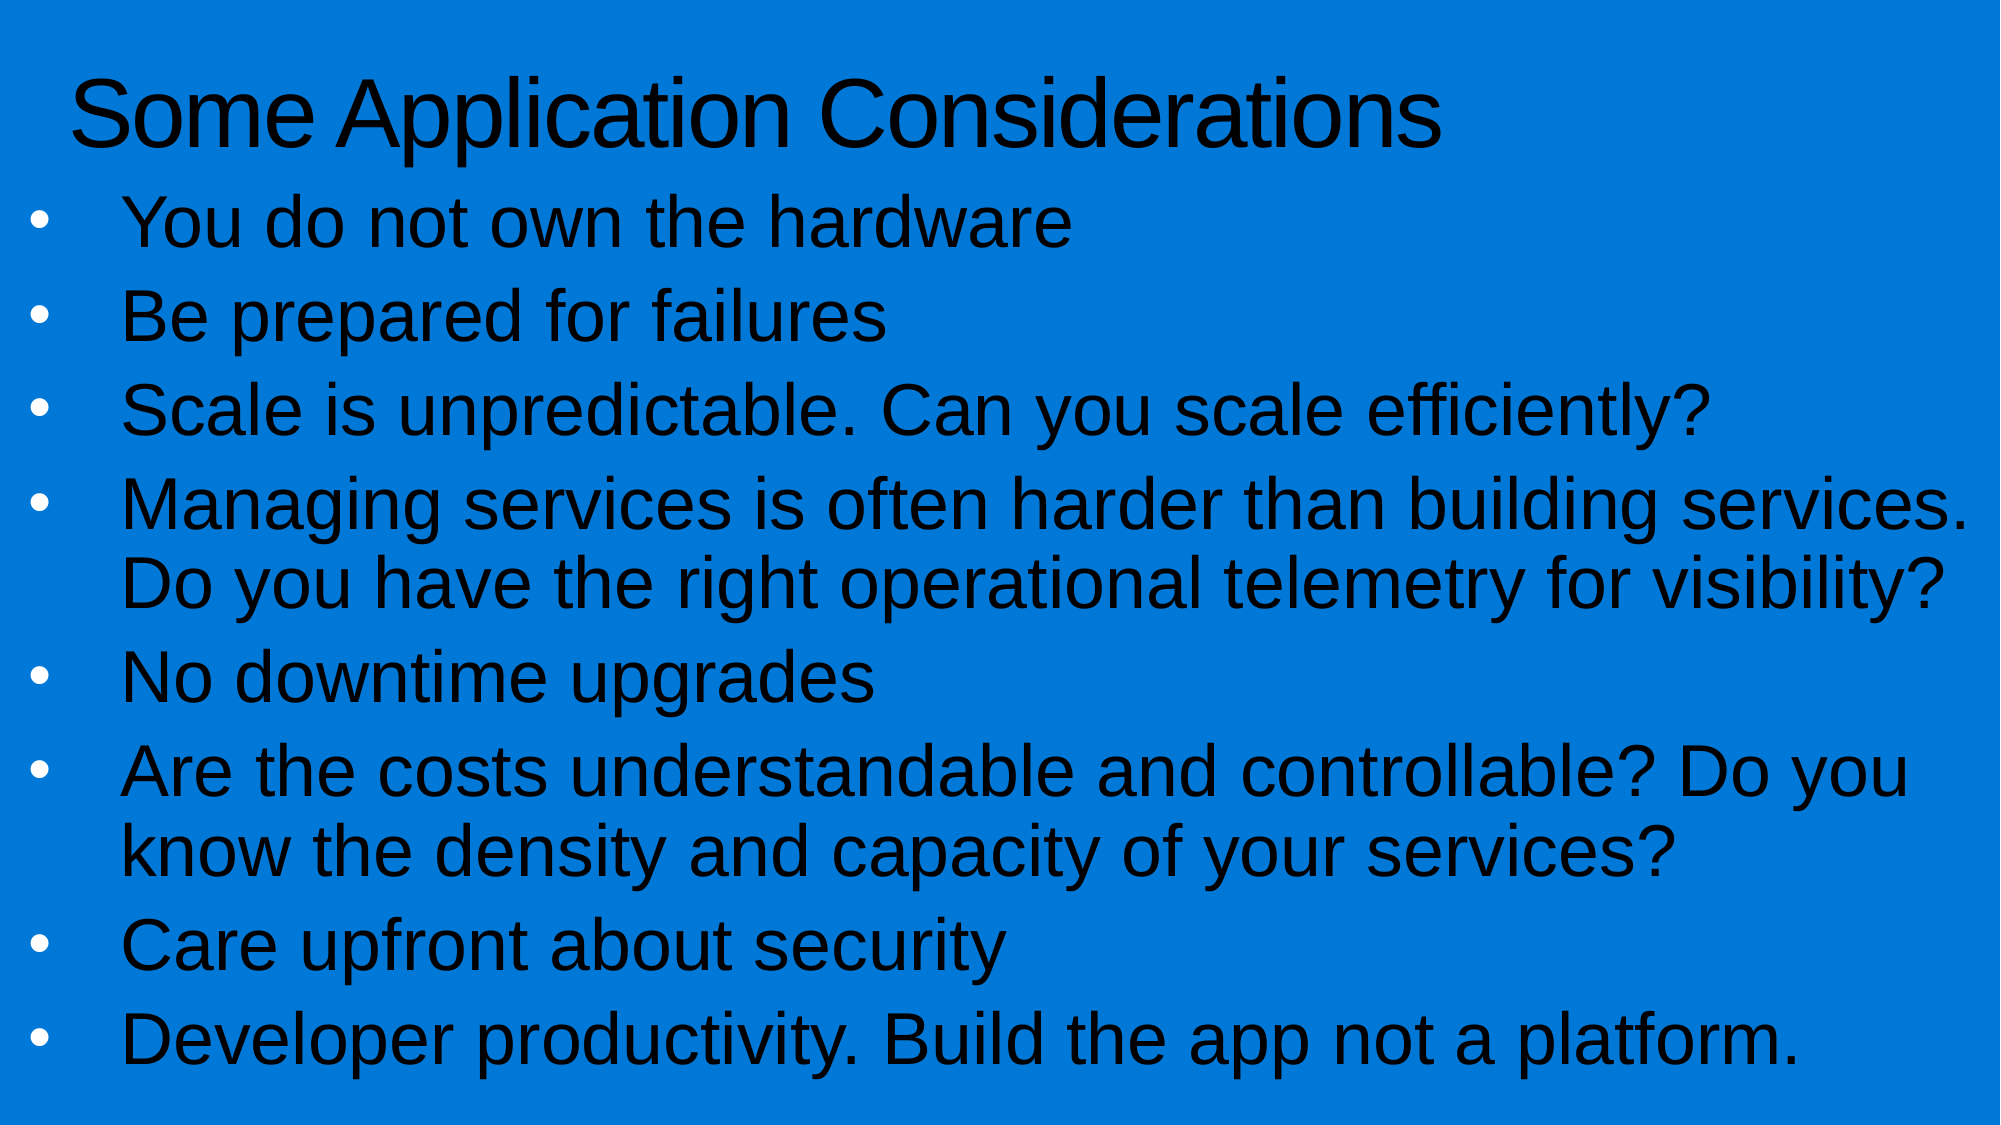

# Some Application Considerations
You do not own the hardware
Be prepared for failures
Scale is unpredictable. Can you scale efficiently?
Managing services is often harder than building services. Do you have the right operational telemetry for visibility?
No downtime upgrades
Are the costs understandable and controllable? Do you know the density and capacity of your services?
Care upfront about security
Developer productivity. Build the app not a platform.